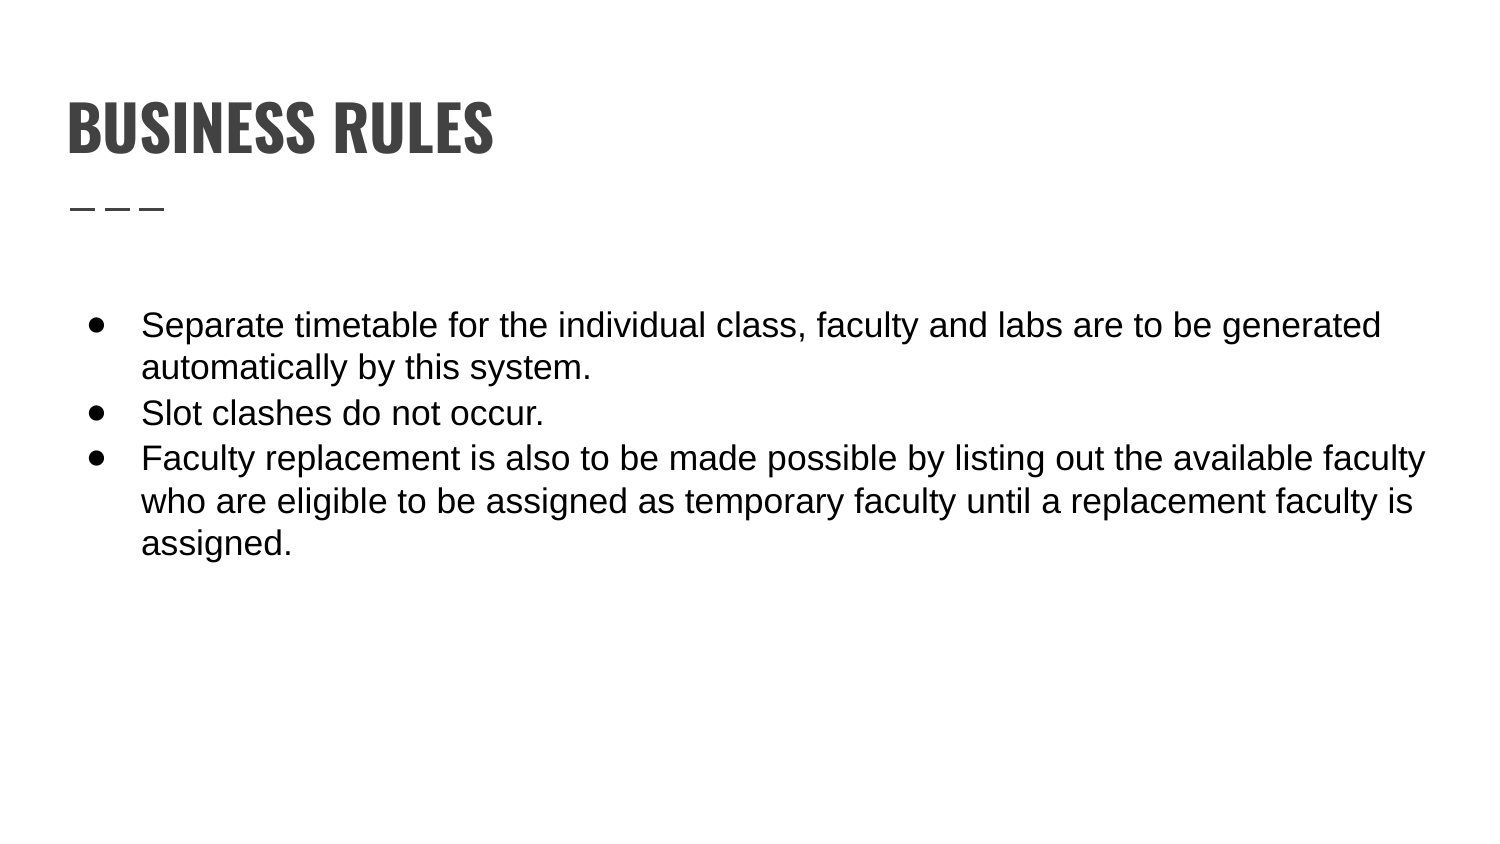

# BUSINESS RULES

Separate timetable for the individual class, faculty and labs are to be generated automatically by this system.
Slot clashes do not occur.
Faculty replacement is also to be made possible by listing out the available faculty who are eligible to be assigned as temporary faculty until a replacement faculty is assigned.